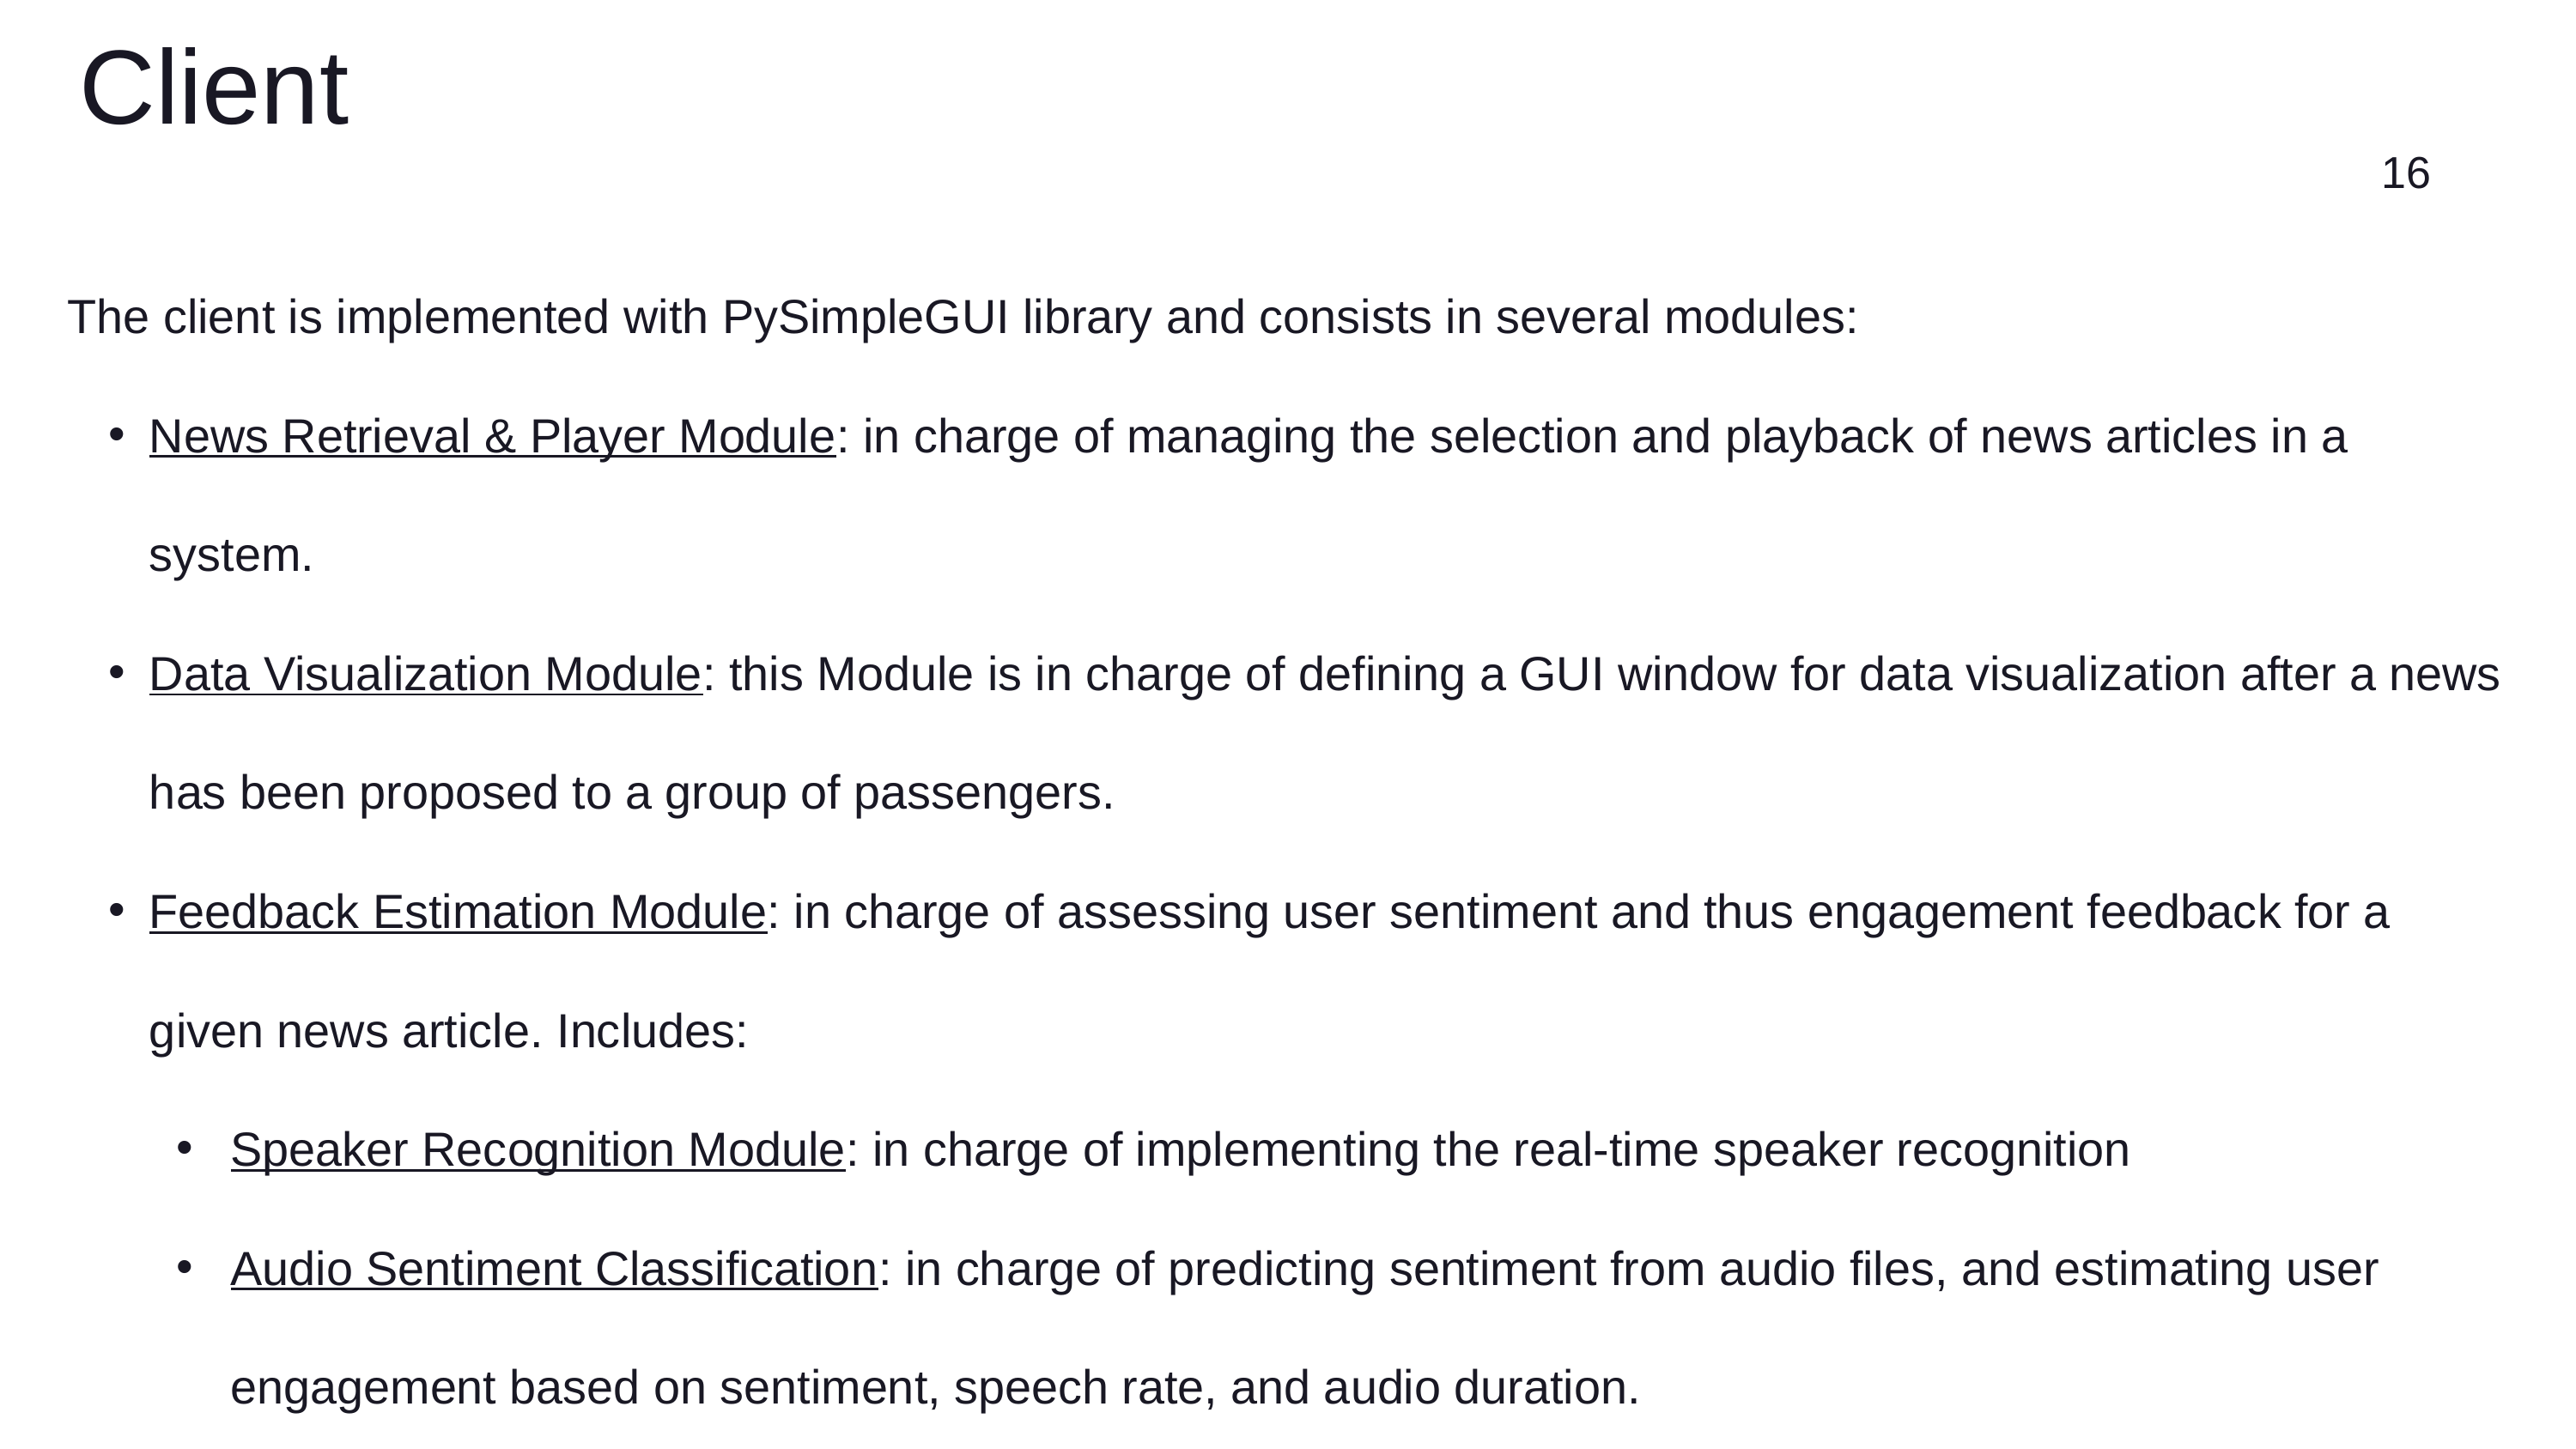

Client
16
The client is implemented with PySimpleGUI library and consists in several modules:
News Retrieval & Player Module: in charge of managing the selection and playback of news articles in a system.
Data Visualization Module: this Module is in charge of defining a GUI window for data visualization after a news has been proposed to a group of passengers.
Feedback Estimation Module: in charge of assessing user sentiment and thus engagement feedback for a given news article. Includes:
Speaker Recognition Module: in charge of implementing the real-time speaker recognition
Audio Sentiment Classification: in charge of predicting sentiment from audio files, and estimating user engagement based on sentiment, speech rate, and audio duration.